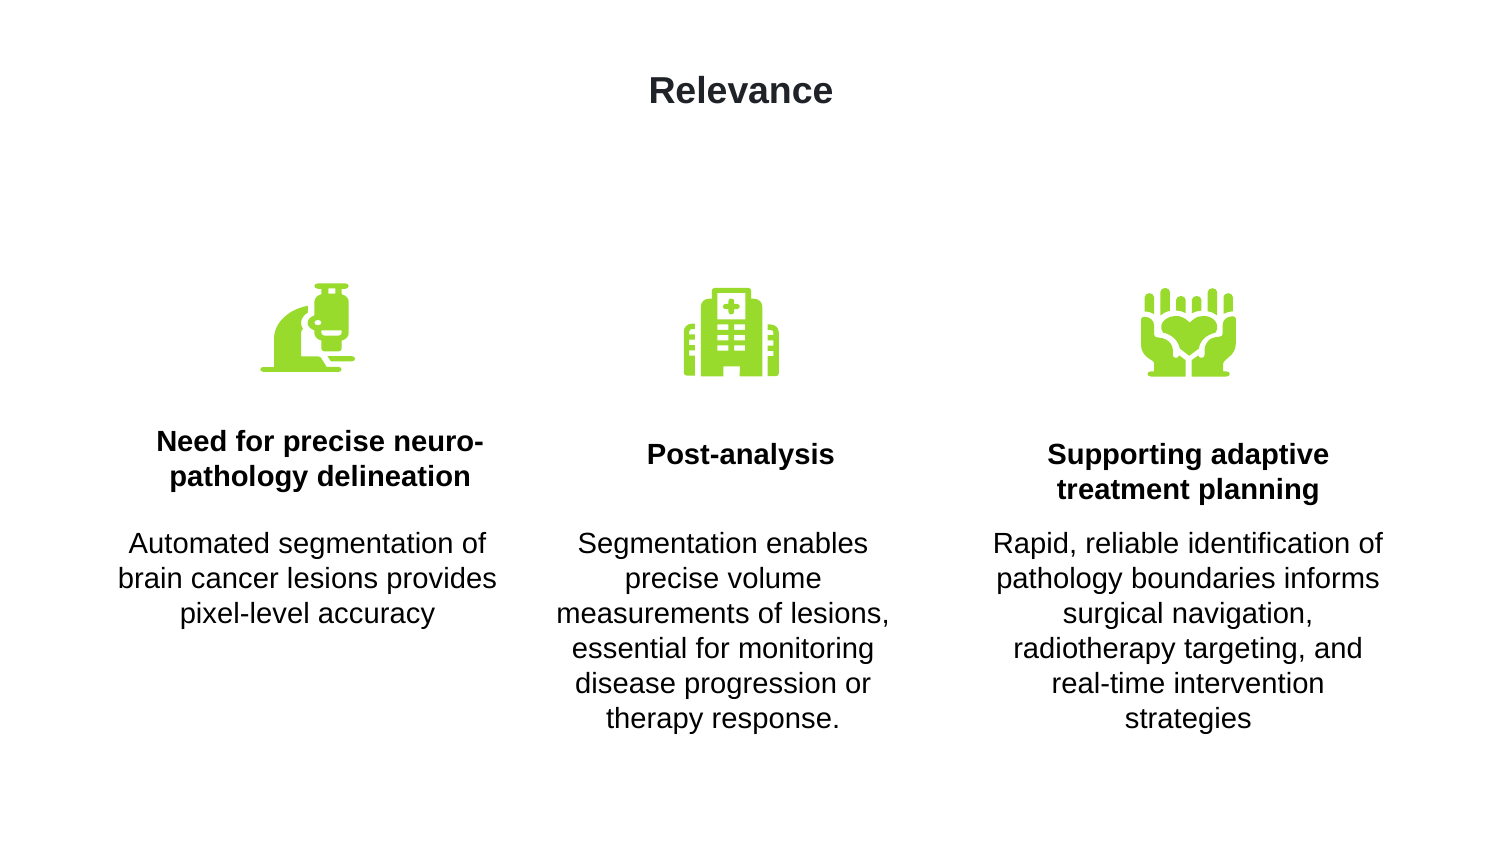

Relevance

Need for precise neuro-pathology delineation
Post-analysis
Supporting adaptive treatment planning
Automated segmentation of brain cancer lesions provides pixel-level accuracy

Segmentation enables precise volume measurements of lesions, essential for monitoring disease progression or therapy response.
Rapid, reliable identification of pathology boundaries informs surgical navigation, radiotherapy targeting, and real-time intervention strategies